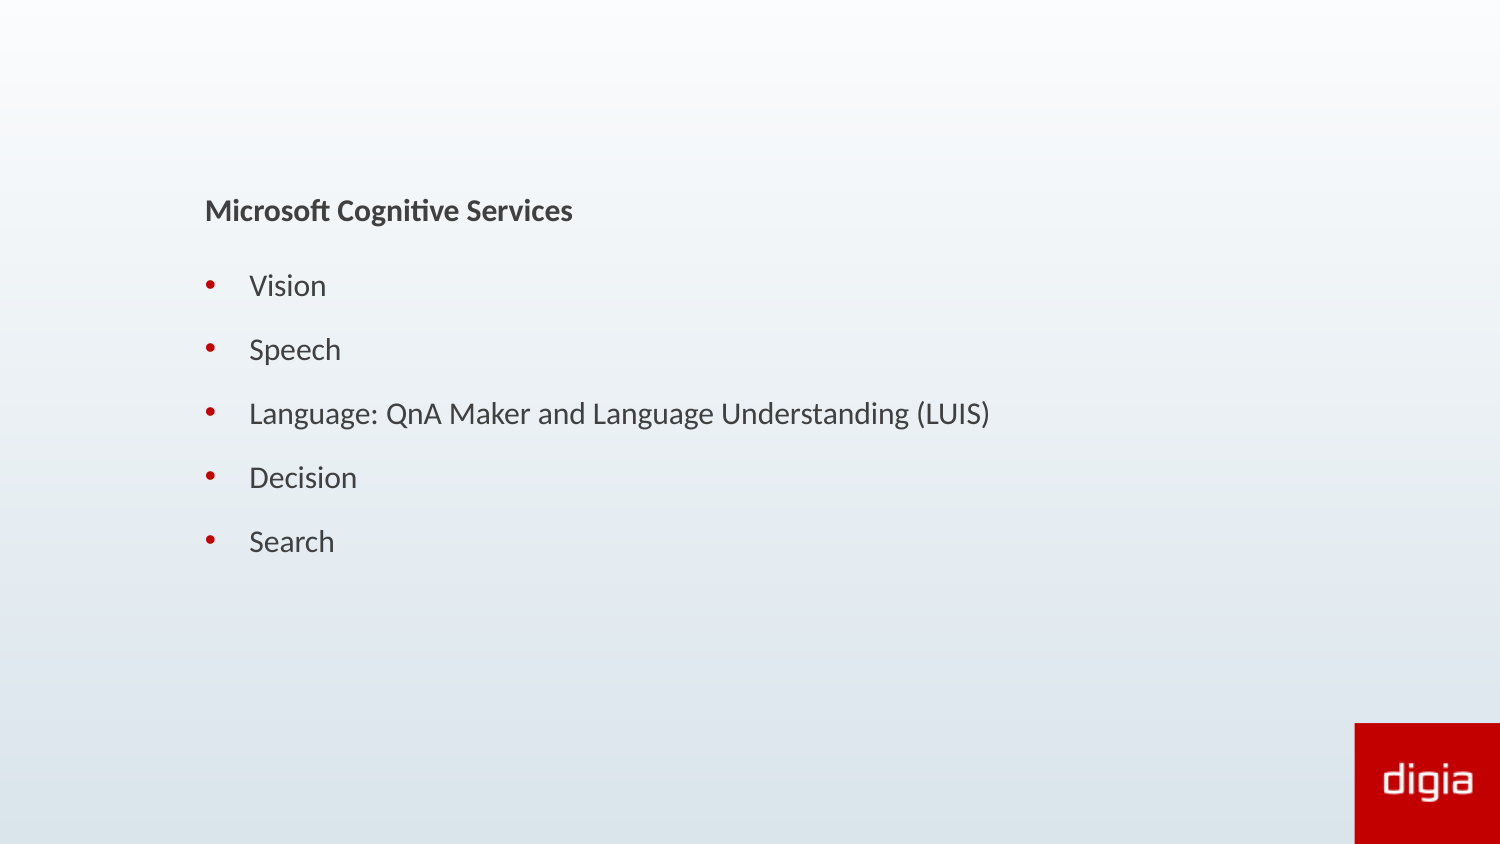

Microsoft Cognitive Services

Vision

Speech

Language: QnA Maker and Language Understanding (LUIS)

Decision

Search